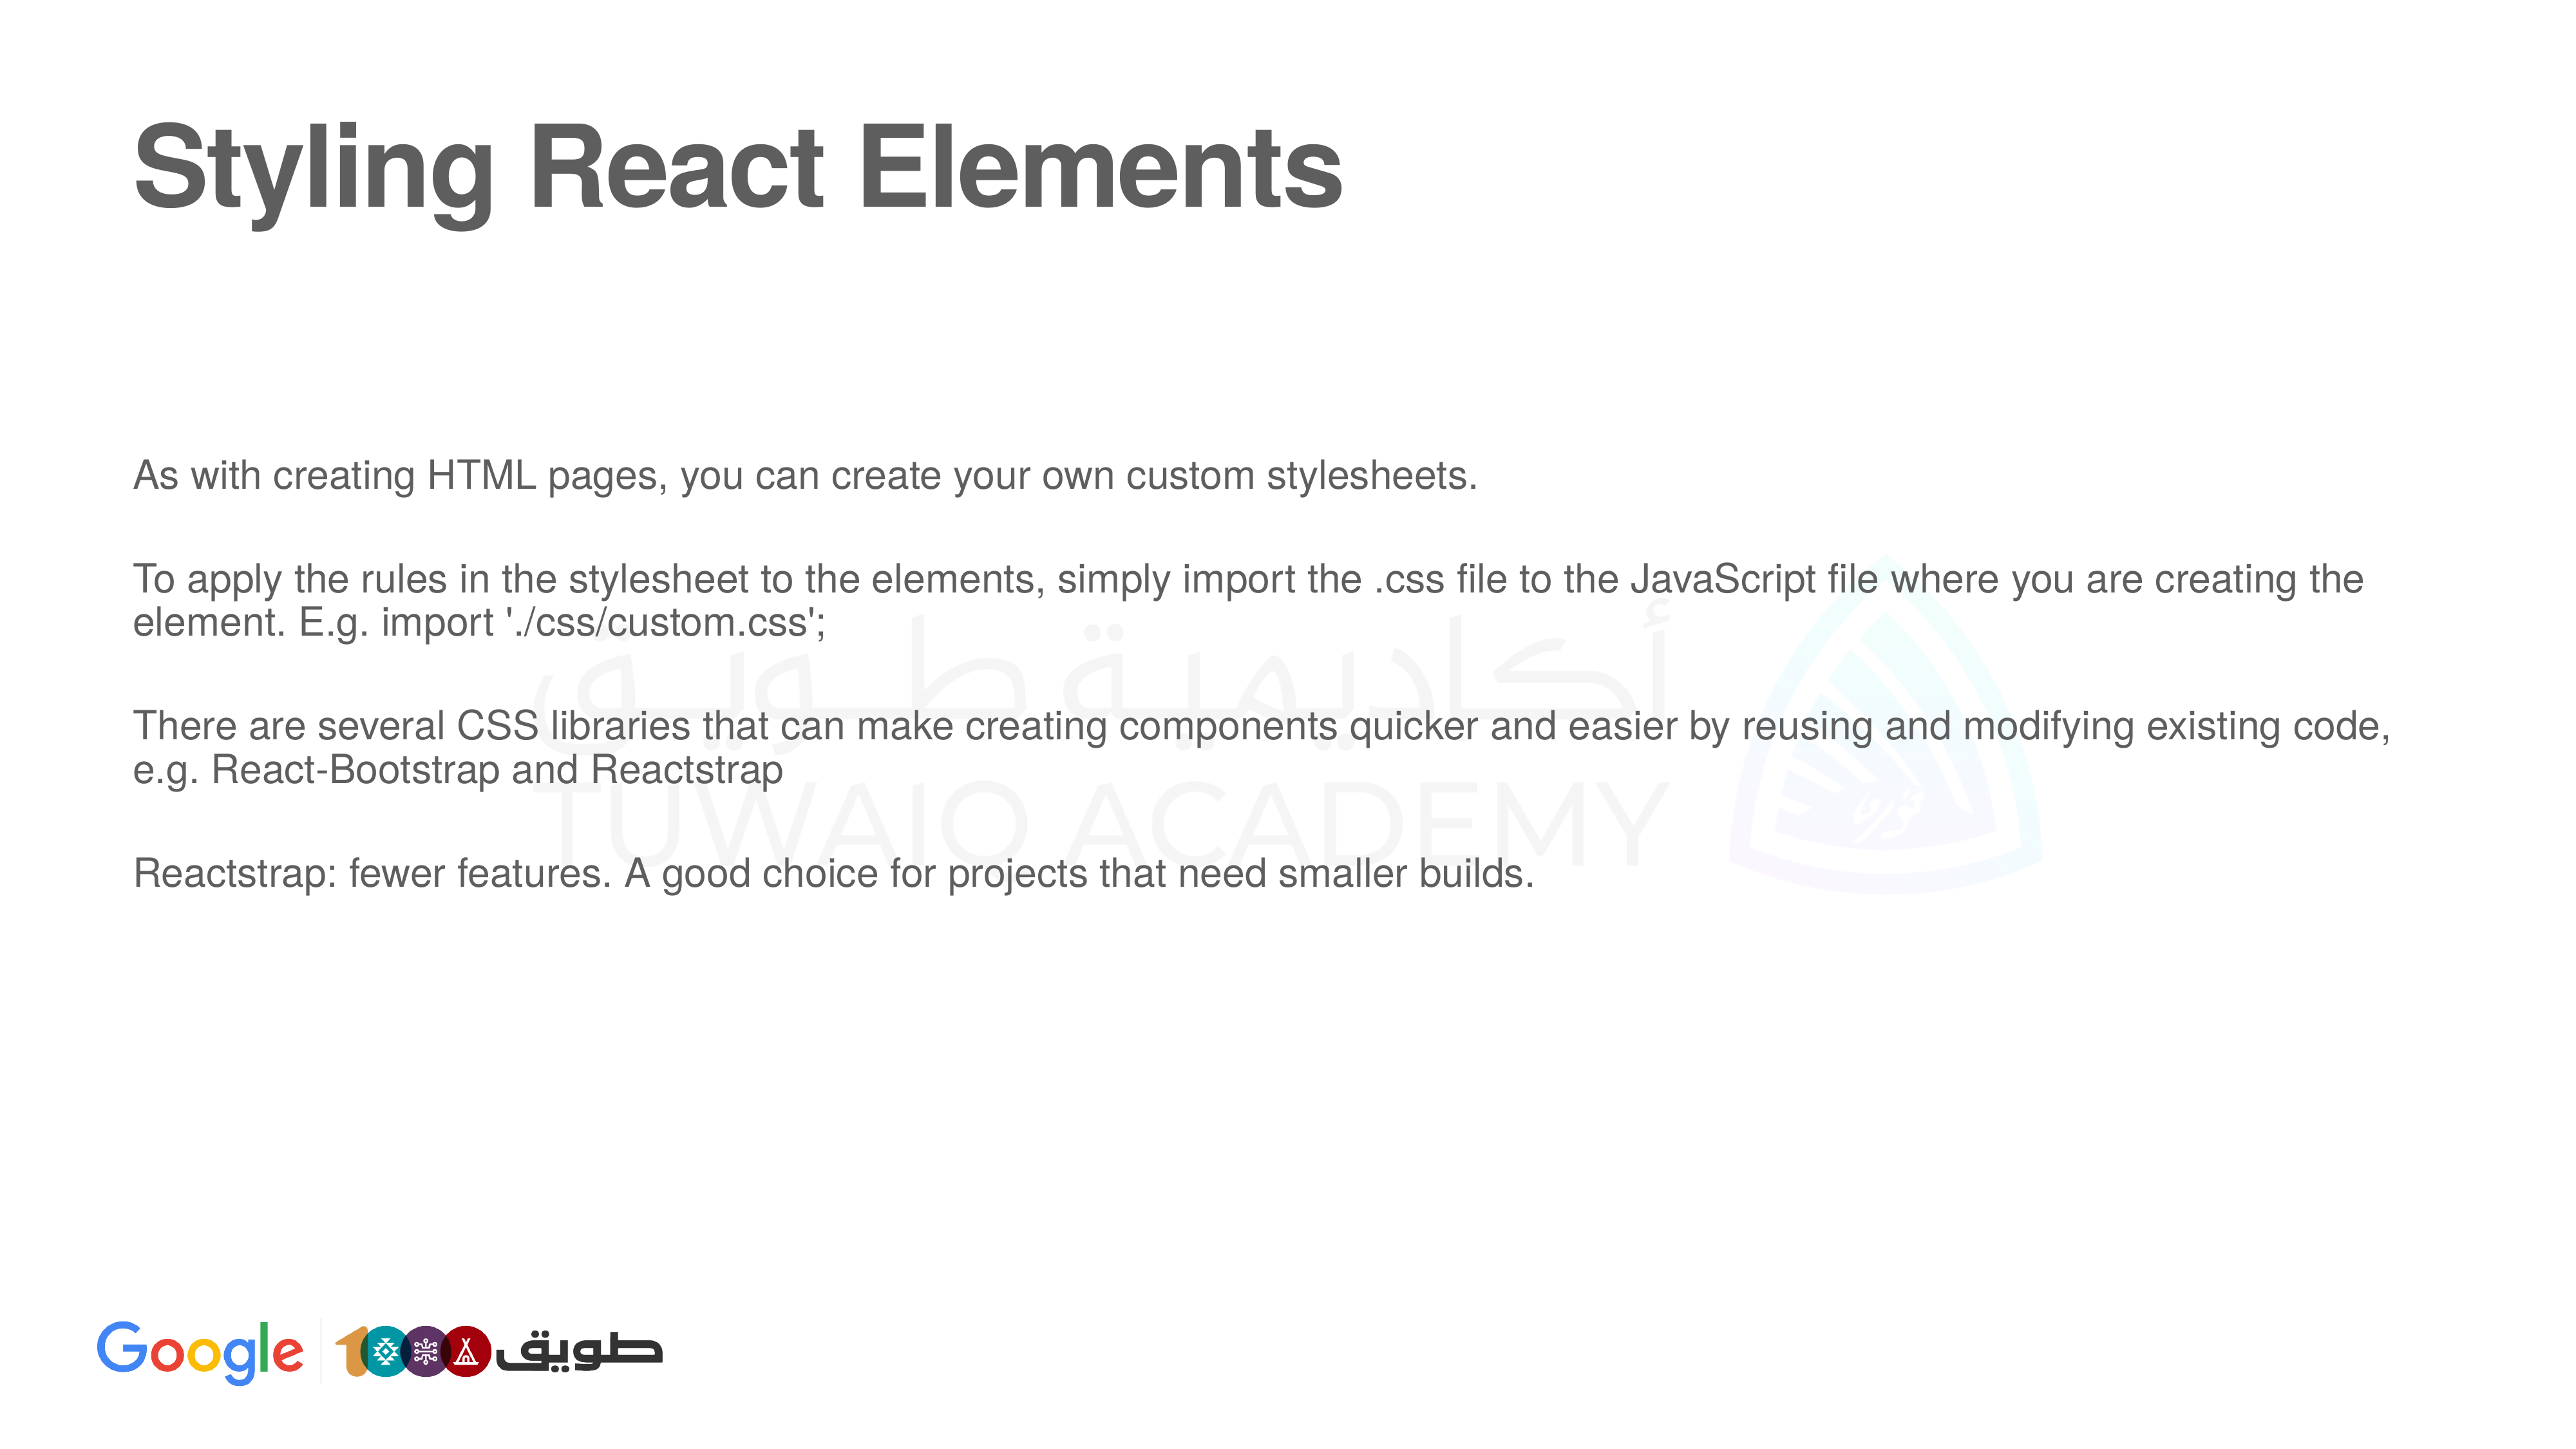

# Styling React Elements

As with creating HTML pages, you can create your own custom stylesheets.
To apply the rules in the stylesheet to the elements, simply import the .css file to the JavaScript file where you are creating the element. E.g. import './css/custom.css';
There are several CSS libraries that can make creating components quicker and easier by reusing and modifying existing code, e.g. React-Bootstrap and Reactstrap
Reactstrap: fewer features. A good choice for projects that need smaller builds.